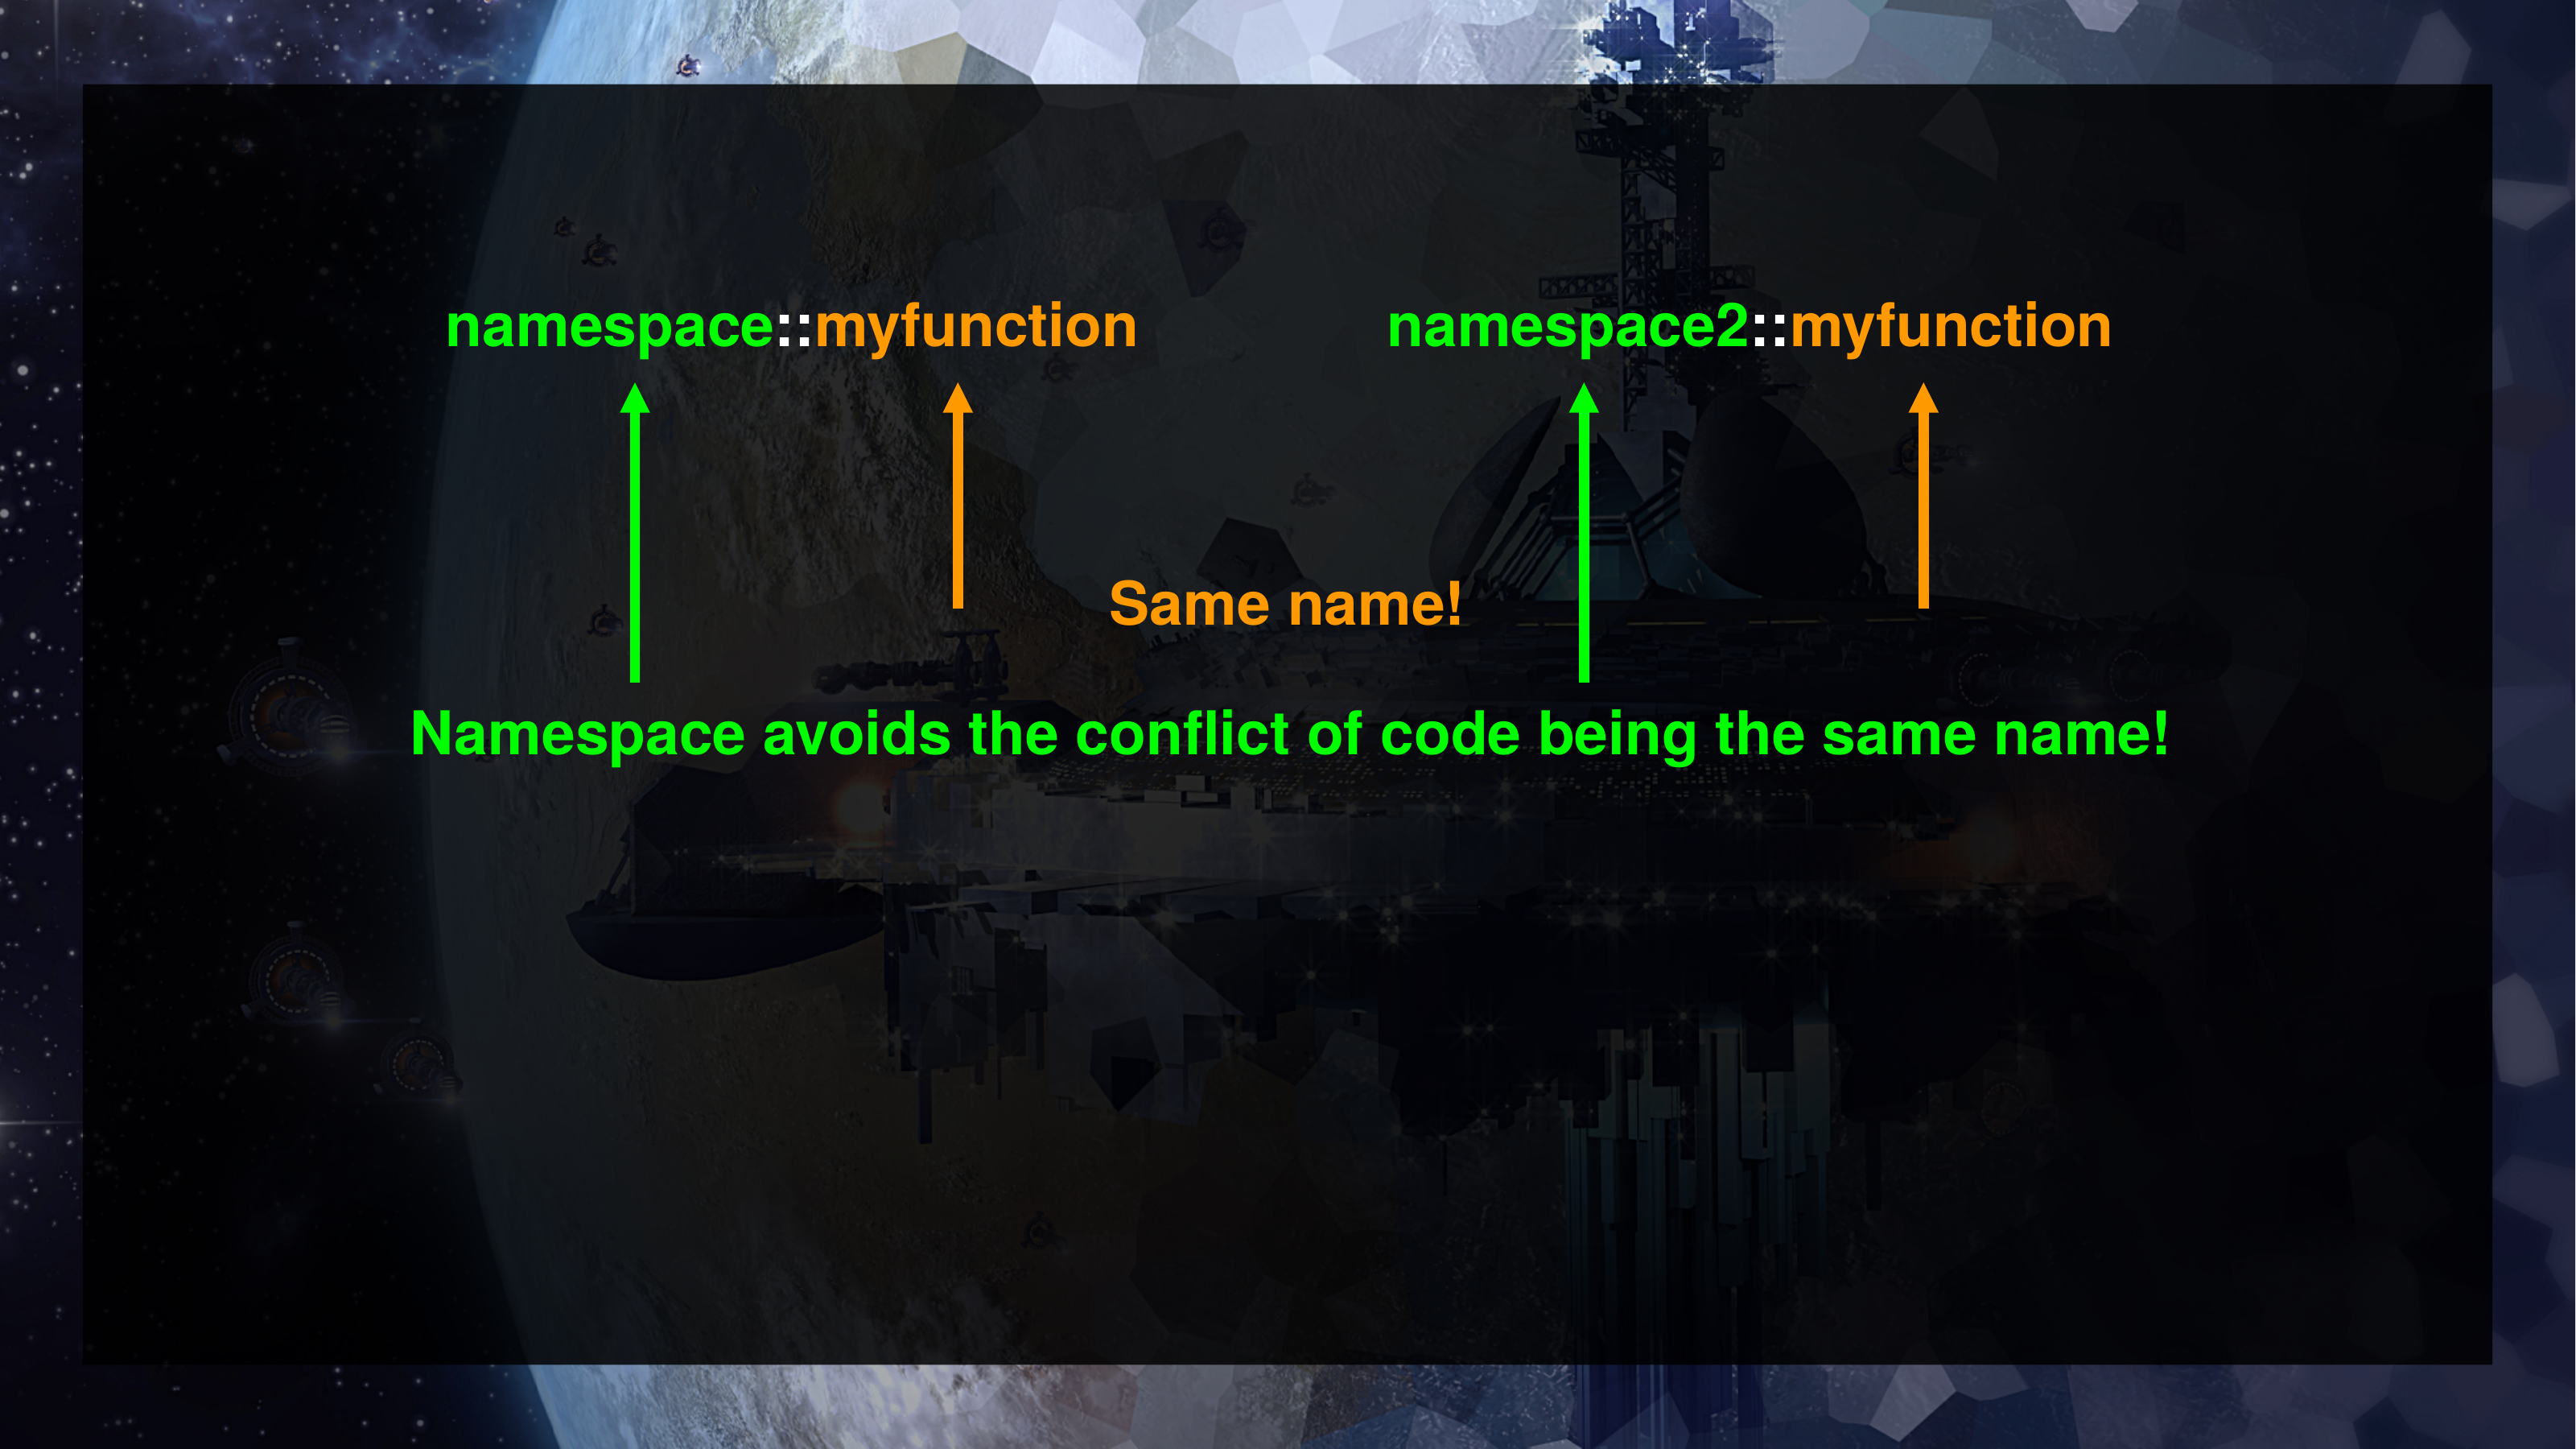

namespace::myfunction
namespace2::myfunction
Same name!
Namespace avoids the conflict of code being the same name!